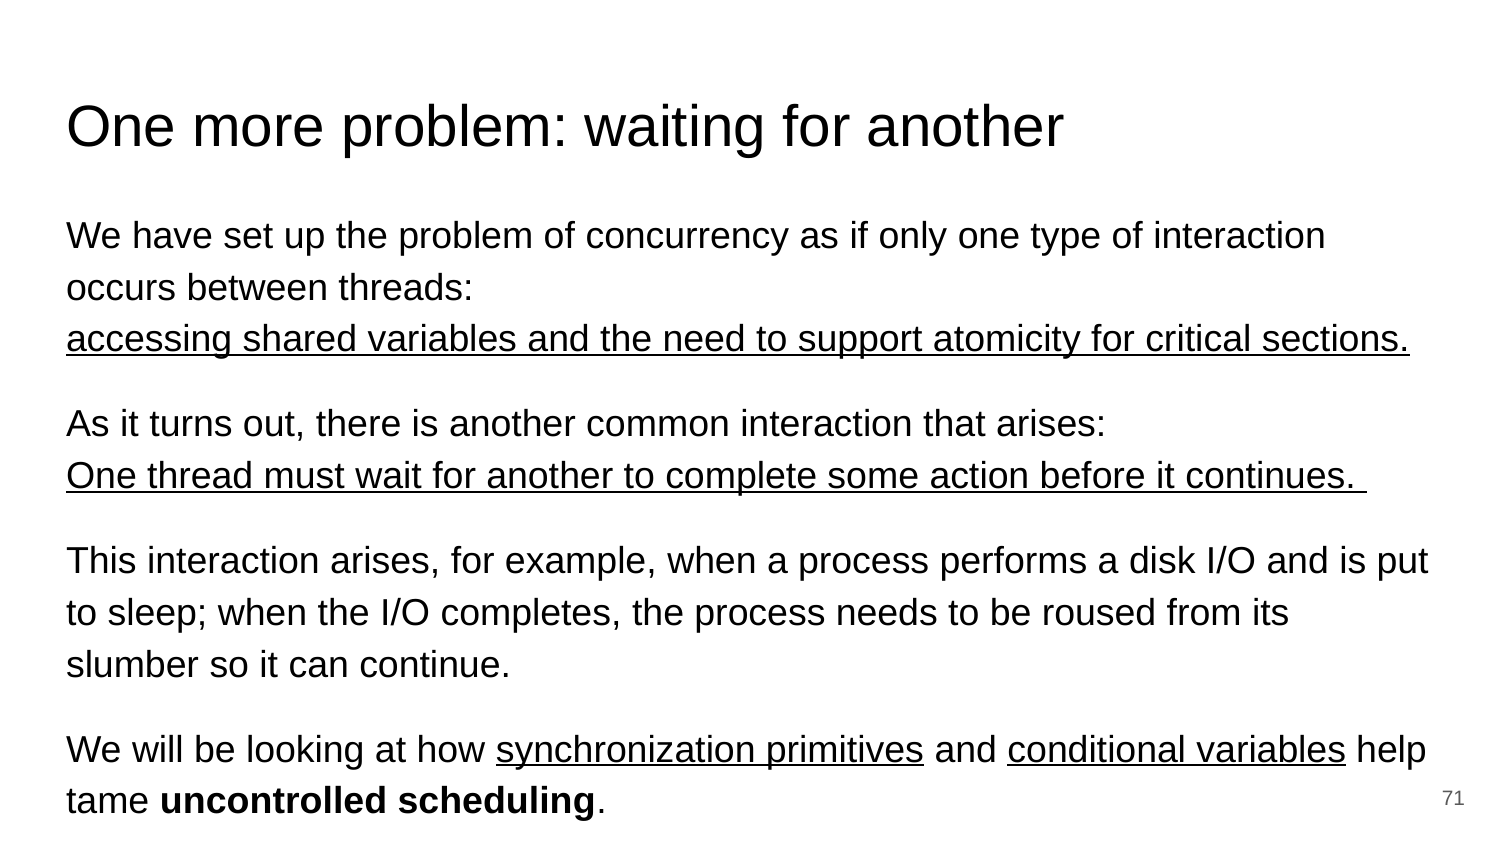

# One more problem: waiting for another
We have set up the problem of concurrency as if only one type of interaction occurs between threads:
accessing shared variables and the need to support atomicity for critical sections.
As it turns out, there is another common interaction that arises:
One thread must wait for another to complete some action before it continues.
This interaction arises, for example, when a process performs a disk I/O and is put to sleep; when the I/O completes, the process needs to be roused from its slumber so it can continue.
We will be looking at how synchronization primitives and conditional variables help tame uncontrolled scheduling.
71